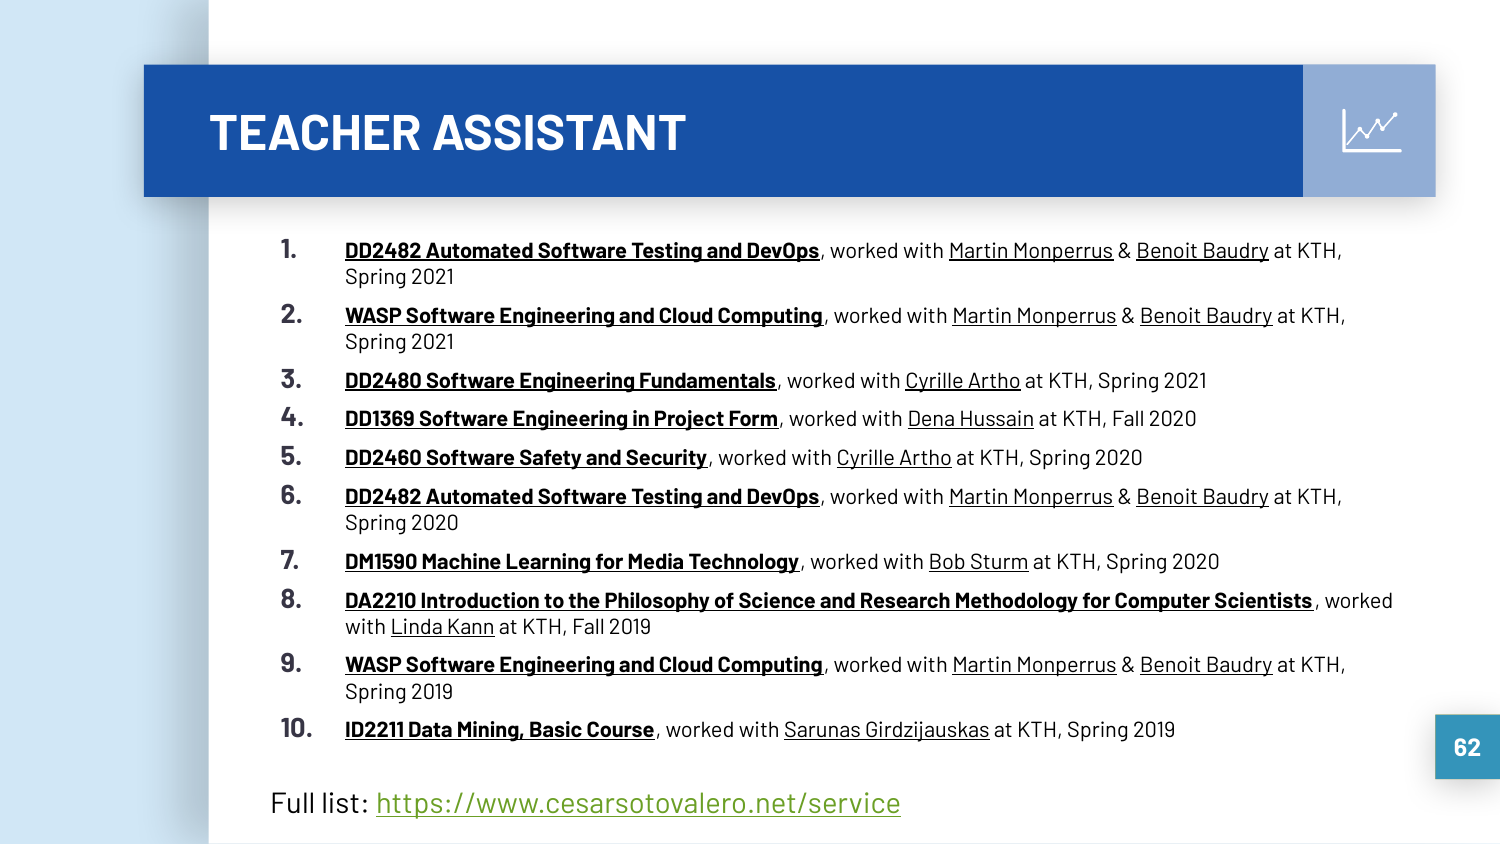

# TEACHER ASSISTANT

DD2482 Automated Software Testing and DevOps, worked with Martin Monperrus & Benoit Baudry at KTH, Spring 2021
WASP Software Engineering and Cloud Computing, worked with Martin Monperrus & Benoit Baudry at KTH, Spring 2021
DD2480 Software Engineering Fundamentals, worked with Cyrille Artho at KTH, Spring 2021
DD1369 Software Engineering in Project Form, worked with Dena Hussain at KTH, Fall 2020
DD2460 Software Safety and Security, worked with Cyrille Artho at KTH, Spring 2020
DD2482 Automated Software Testing and DevOps, worked with Martin Monperrus & Benoit Baudry at KTH, Spring 2020
DM1590 Machine Learning for Media Technology, worked with Bob Sturm at KTH, Spring 2020
DA2210 Introduction to the Philosophy of Science and Research Methodology for Computer Scientists, worked with Linda Kann at KTH, Fall 2019
WASP Software Engineering and Cloud Computing, worked with Martin Monperrus & Benoit Baudry at KTH, Spring 2019
ID2211 Data Mining, Basic Course, worked with Sarunas Girdzijauskas at KTH, Spring 2019
62
Full list: https://www.cesarsotovalero.net/service